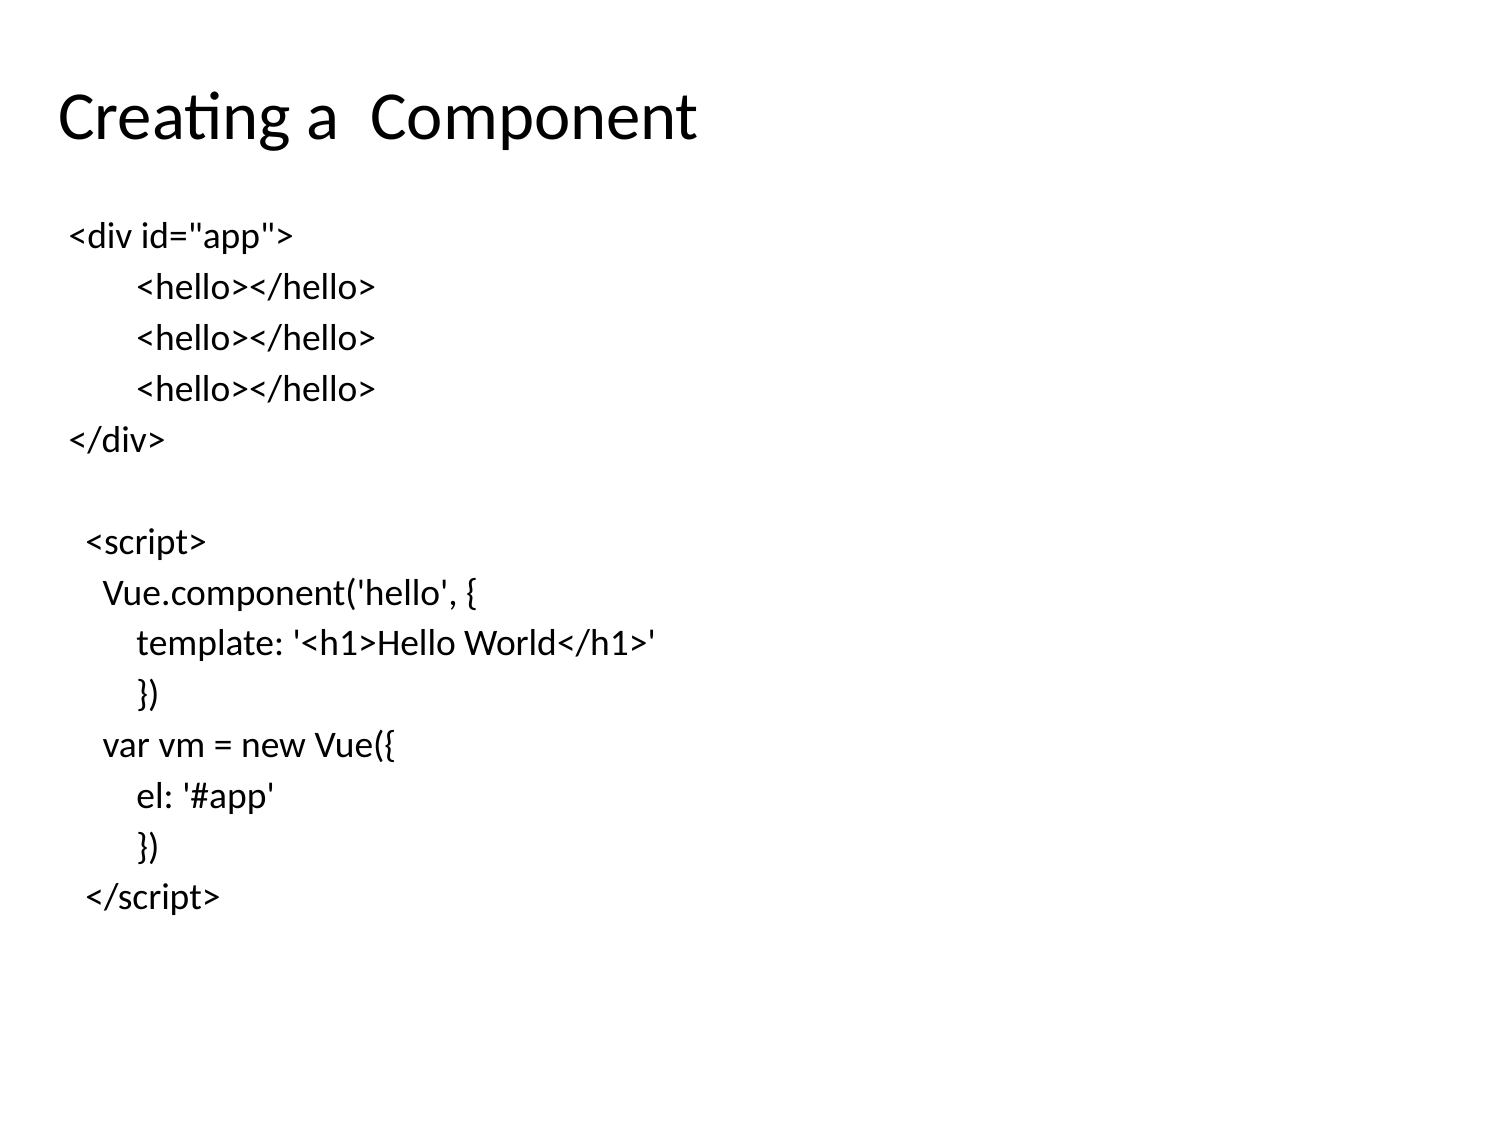

# Creating a  Component
<div id="app">
        <hello></hello>
        <hello></hello>
        <hello></hello>
</div>

  <script>
    Vue.component('hello', {
        template: '<h1>Hello World</h1>'
        })
    var vm = new Vue({
        el: '#app'
        })
  </script>